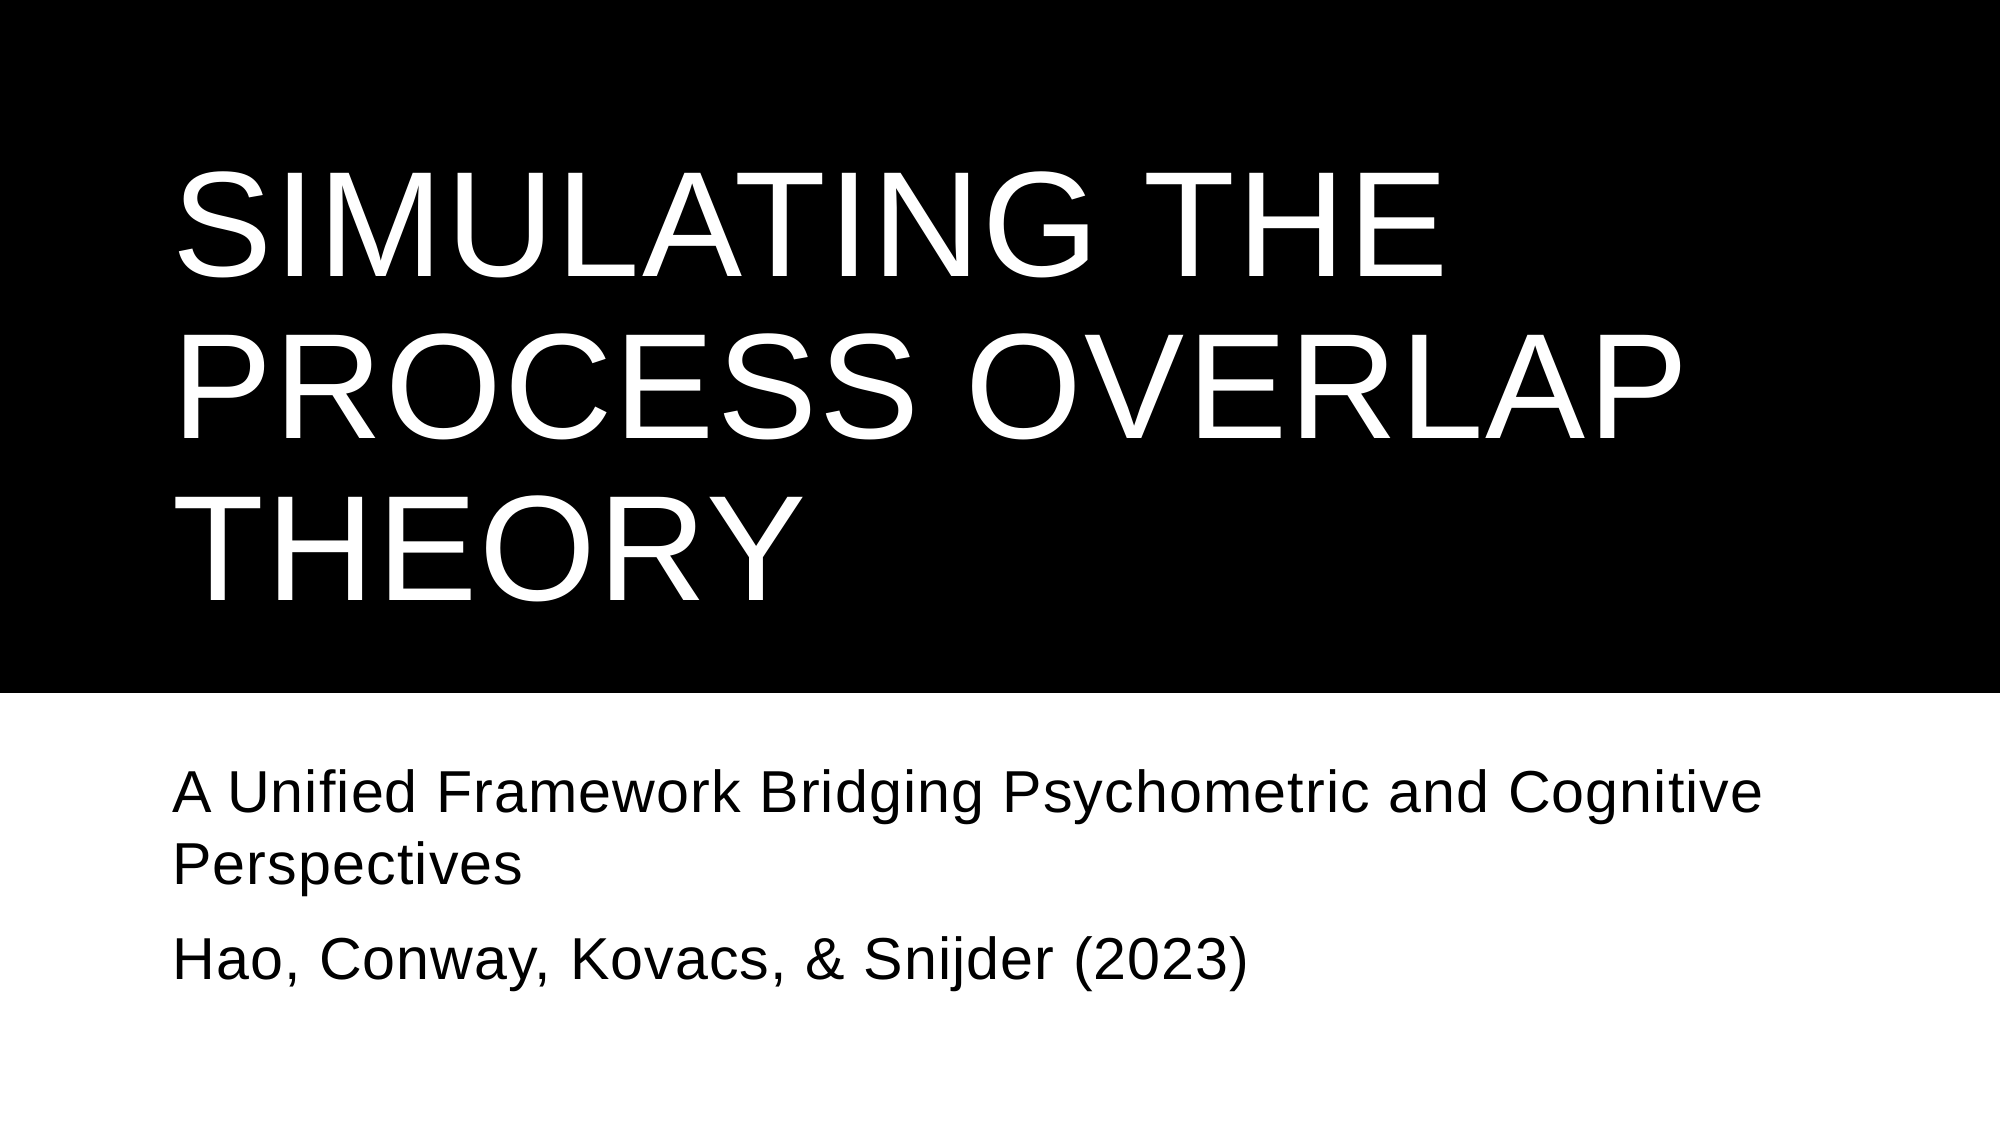

# Simulating the Process Overlap Theory
A Unified Framework Bridging Psychometric and Cognitive Perspectives
Hao, Conway, Kovacs, & Snijder (2023)
24